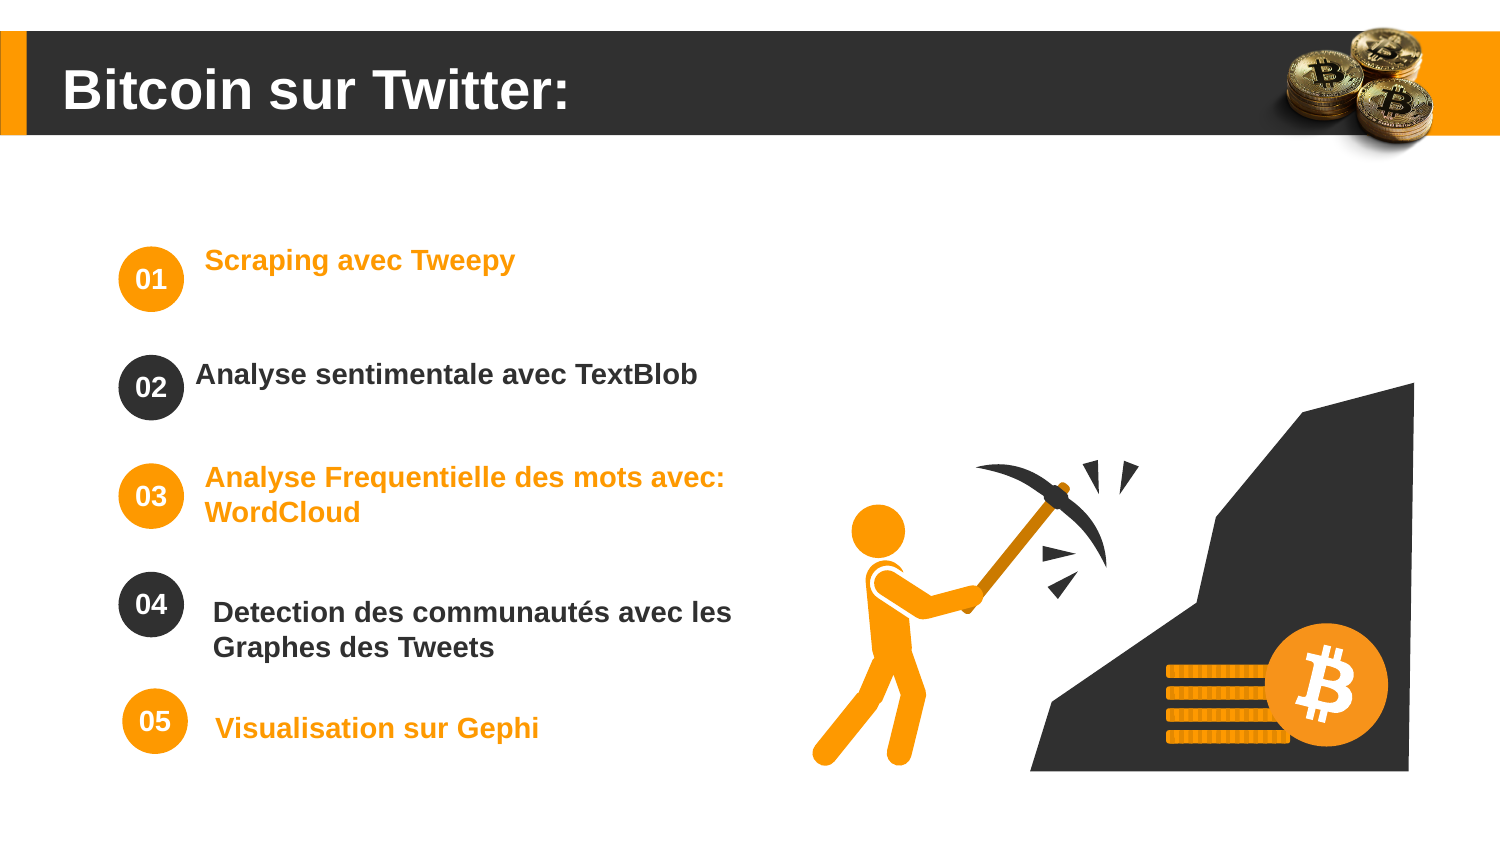

Bitcoin sur Twitter:
Scraping avec Tweepy

01
Analyse sentimentale avec TextBlob

02

Analyse Frequentielle des mots avec: WordCloud

03

04
Detection des communautés avec les Graphes des Tweets

05
Visualisation sur Gephi